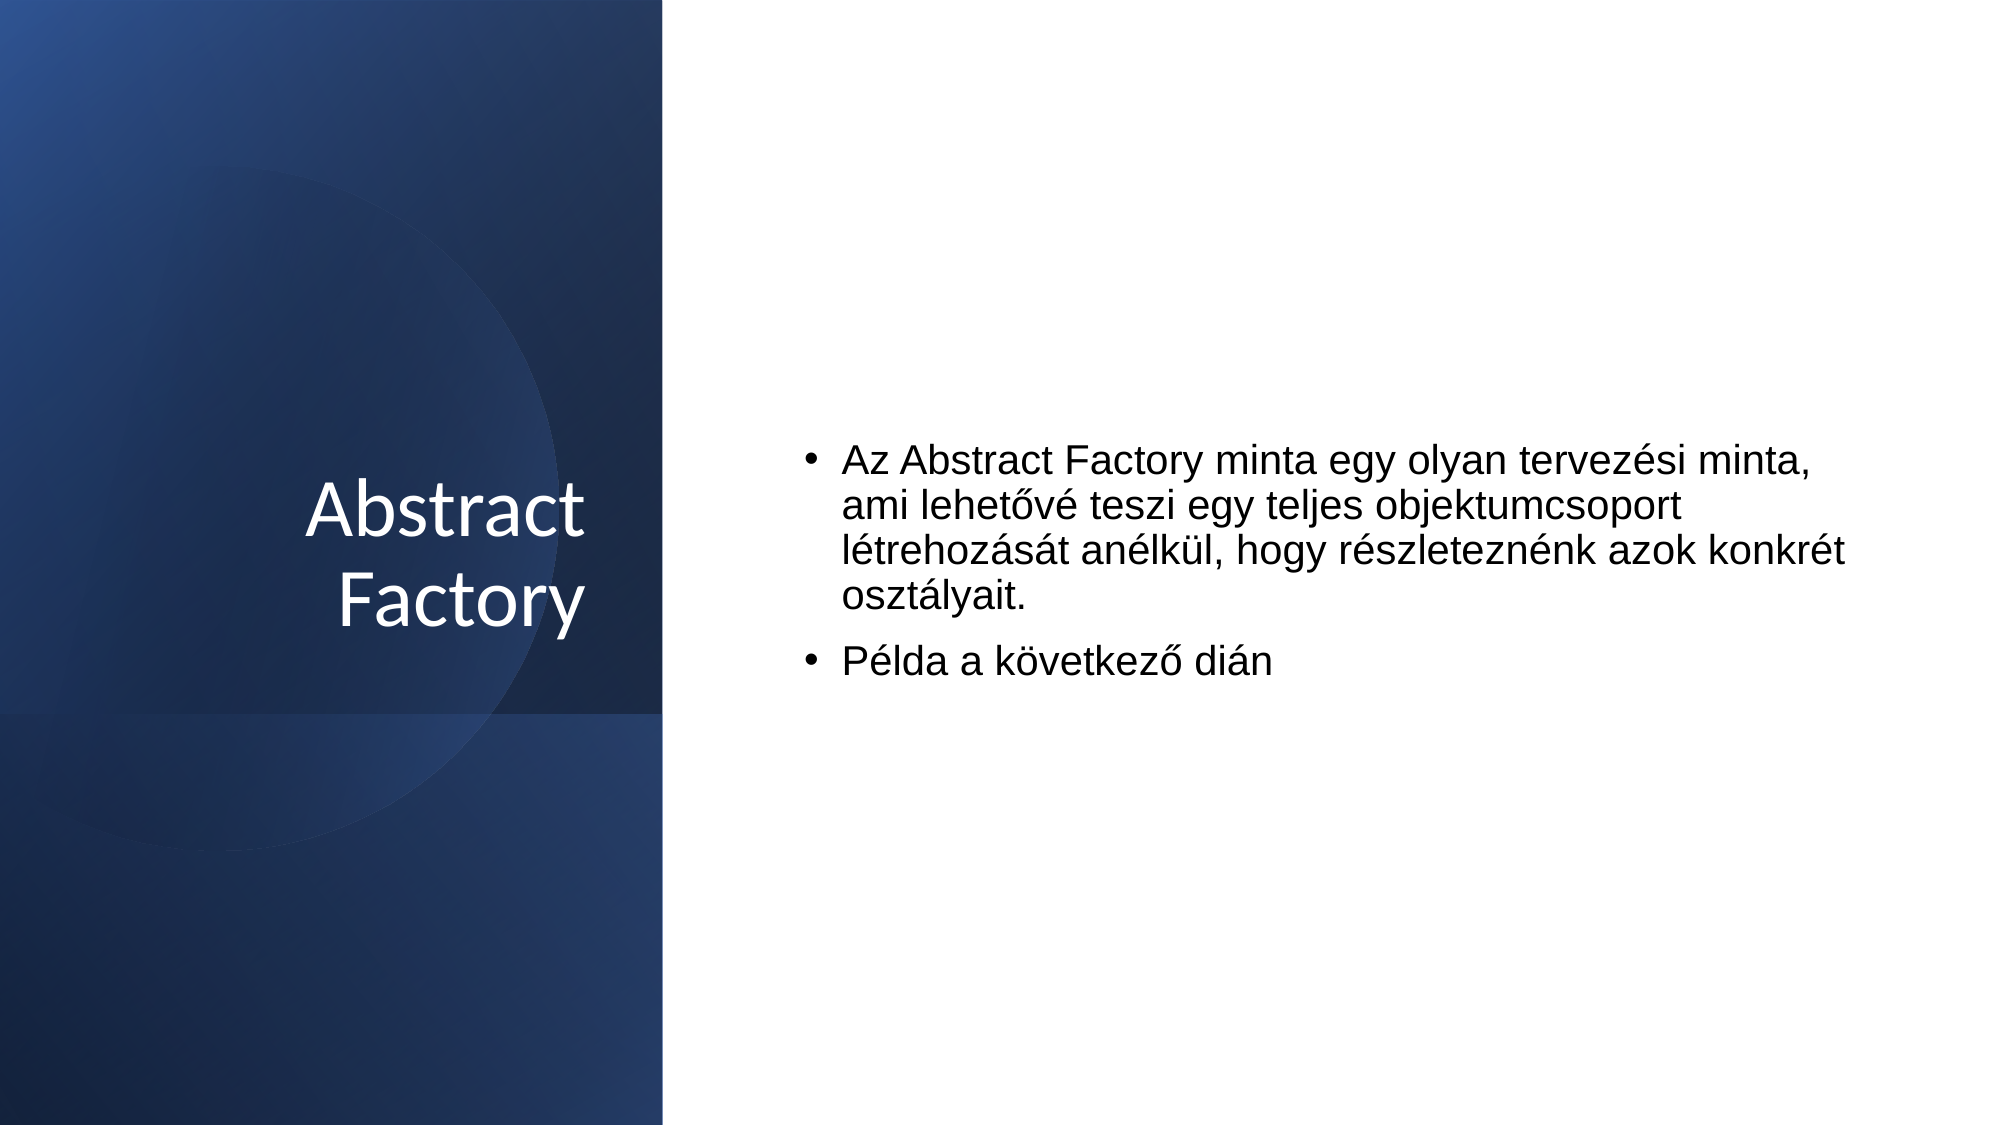

# Abstract Factory
Az Abstract Factory minta egy olyan tervezési minta, ami lehetővé teszi egy teljes objektumcsoport létrehozását anélkül, hogy részleteznénk azok konkrét osztályait.
Példa a következő dián